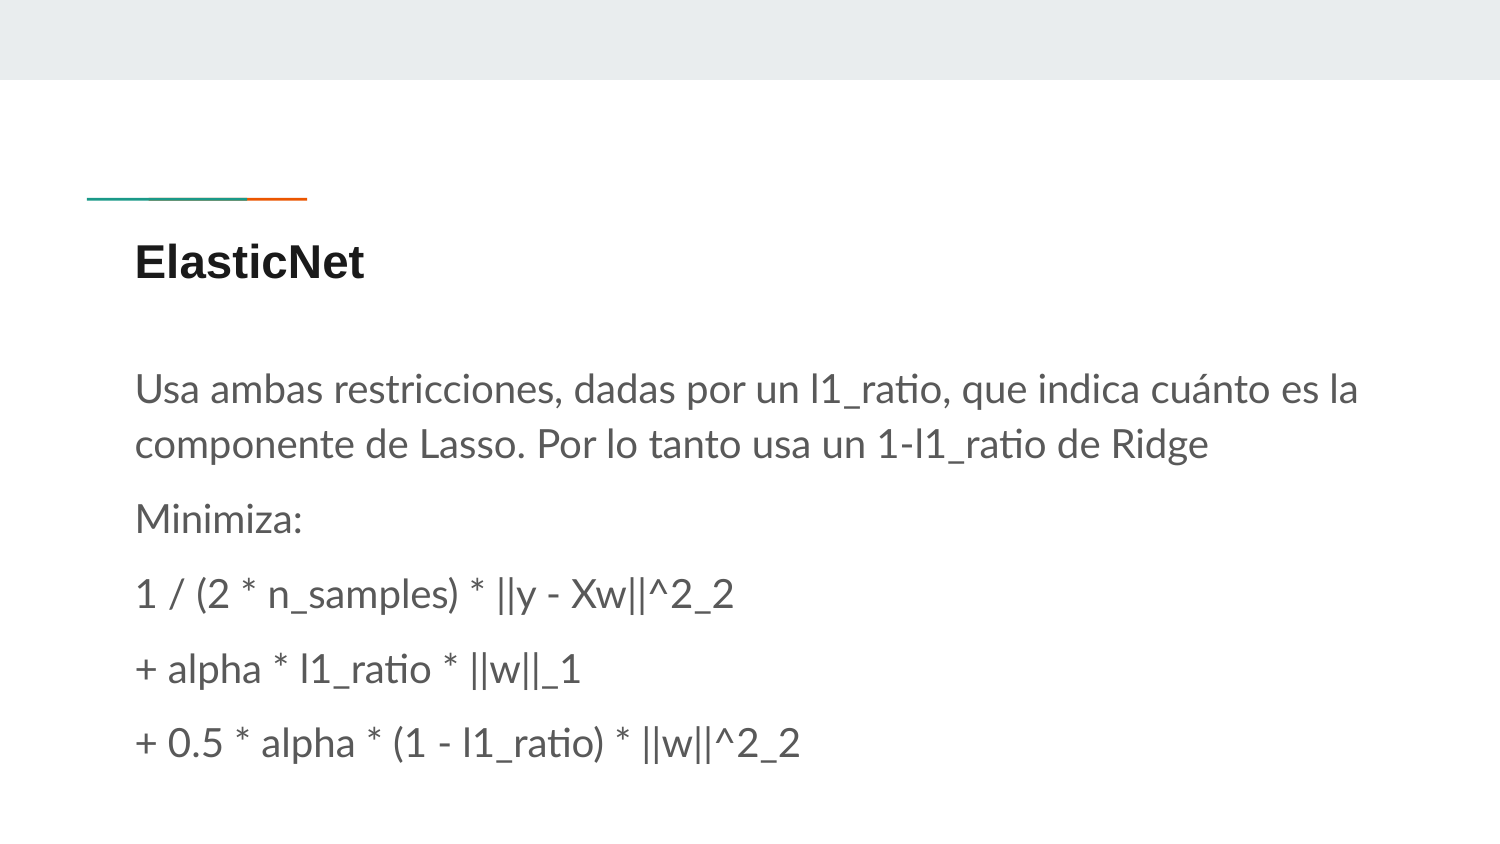

# ElasticNet
Usa ambas restricciones, dadas por un l1_ratio, que indica cuánto es la componente de Lasso. Por lo tanto usa un 1-l1_ratio de Ridge
Minimiza:
1 / (2 * n_samples) * ||y - Xw||^2_2
+ alpha * l1_ratio * ||w||_1
+ 0.5 * alpha * (1 - l1_ratio) * ||w||^2_2